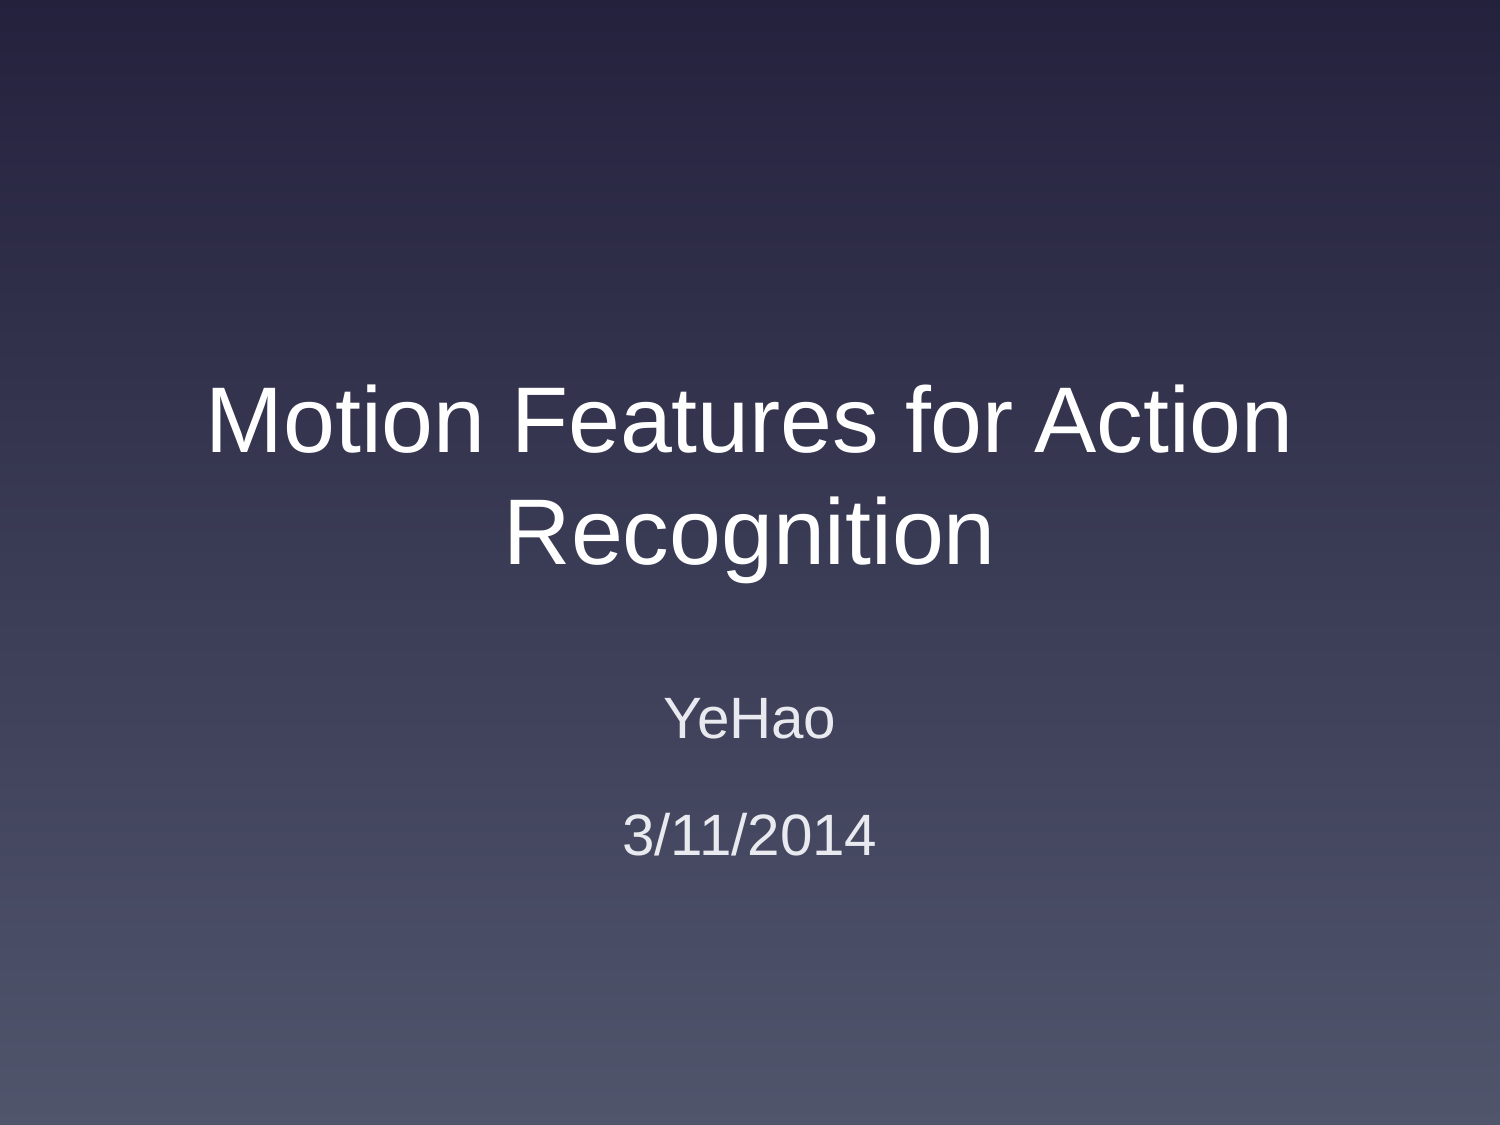

# Motion Features for Action Recognition
YeHao
3/11/2014